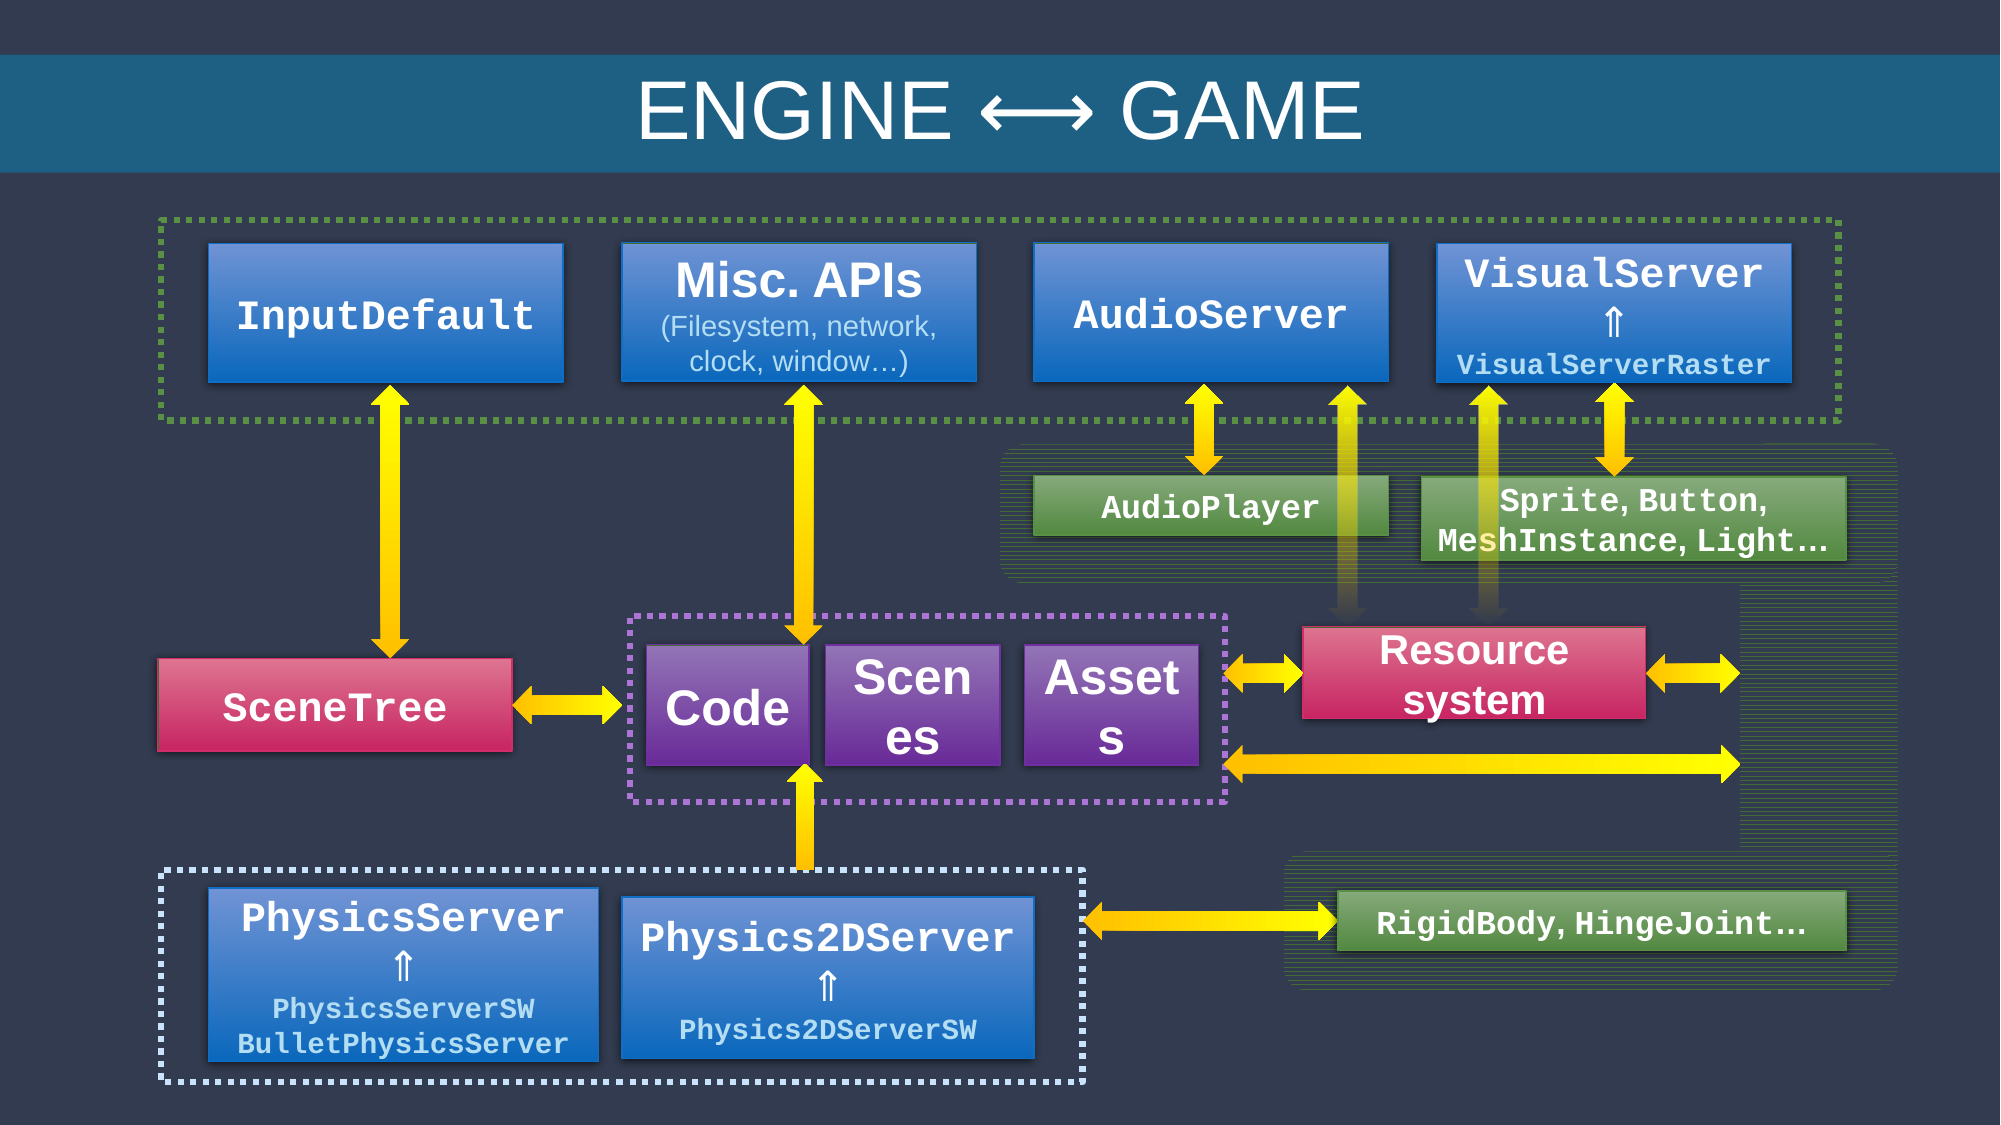

Engine ⟷ GAME

Misc. APIs
(Filesystem, network,
clock, window…)
AudioServer
InputDefault
VisualServer
⇑
VisualServerRaster

AudioPlayer
Sprite, Button, MeshInstance, Light…

Resource system

Code
Scenes
Assets

SceneTree

PhysicsServer
⇑
PhysicsServerSW
BulletPhysicsServer
RigidBody, HingeJoint…
Physics2DServer
⇑
Physics2DServerSW